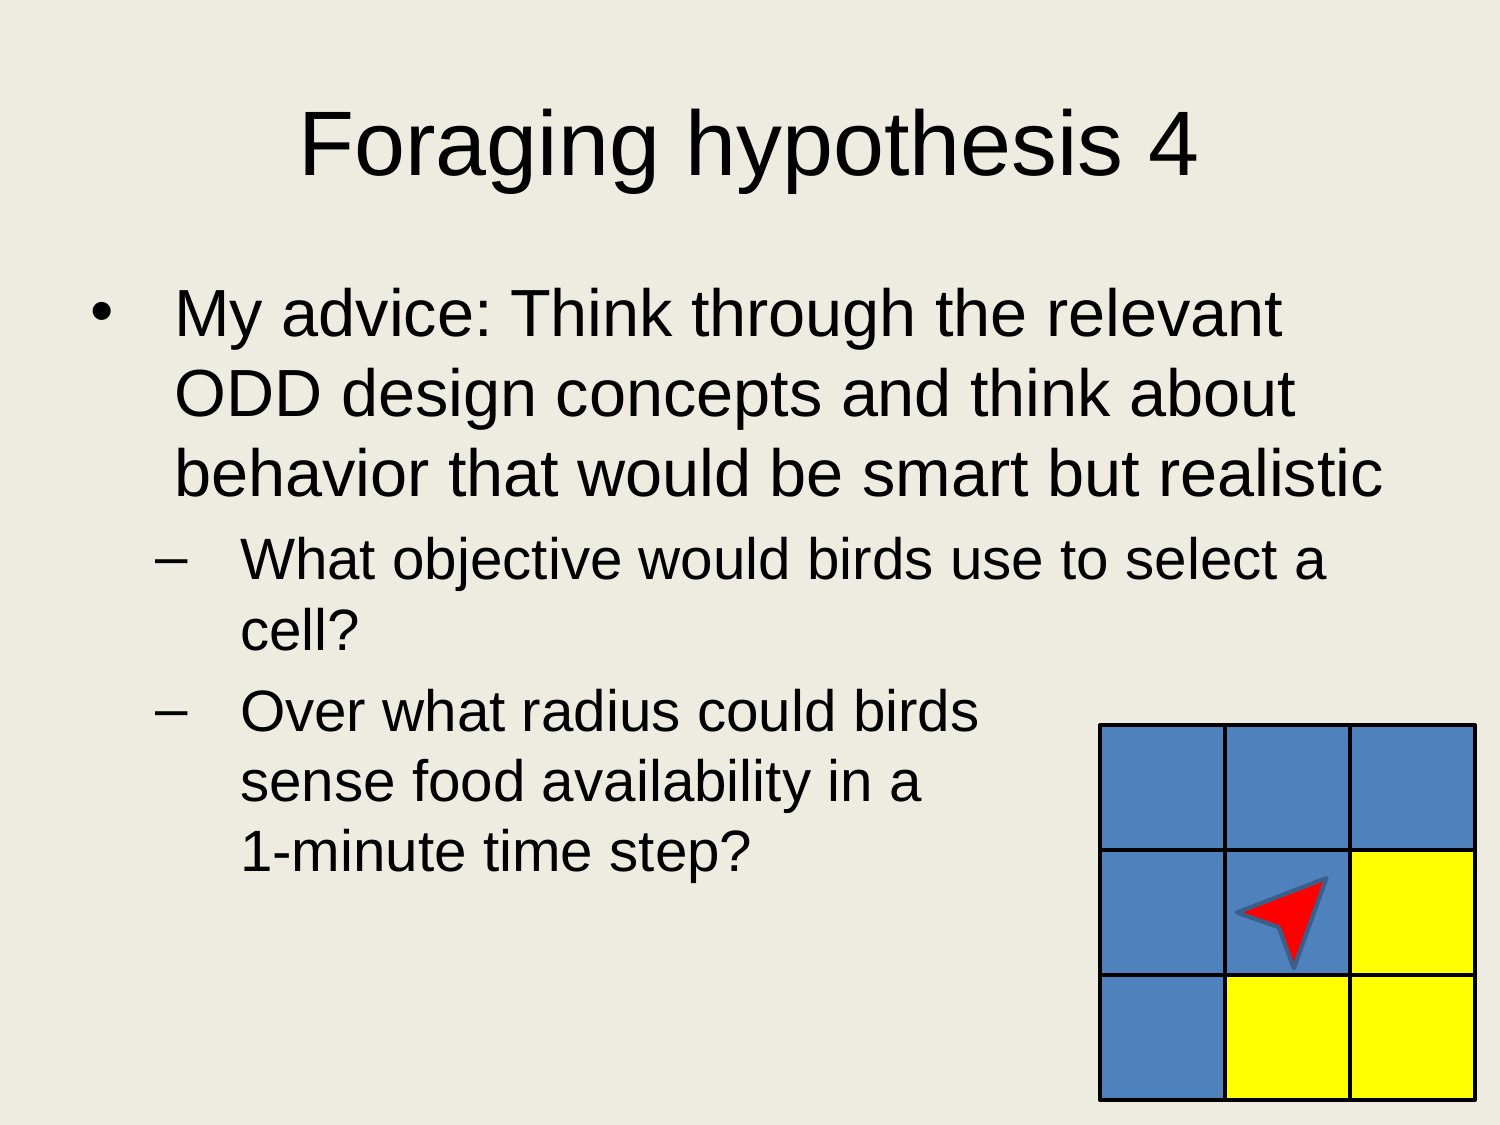

# Foraging hypothesis 4
My advice: Think through the relevant ODD design concepts and think about behavior that would be smart but realistic
What objective would birds use to select a cell?
Over what radius could birds
sense food availability in a
1-minute time step?